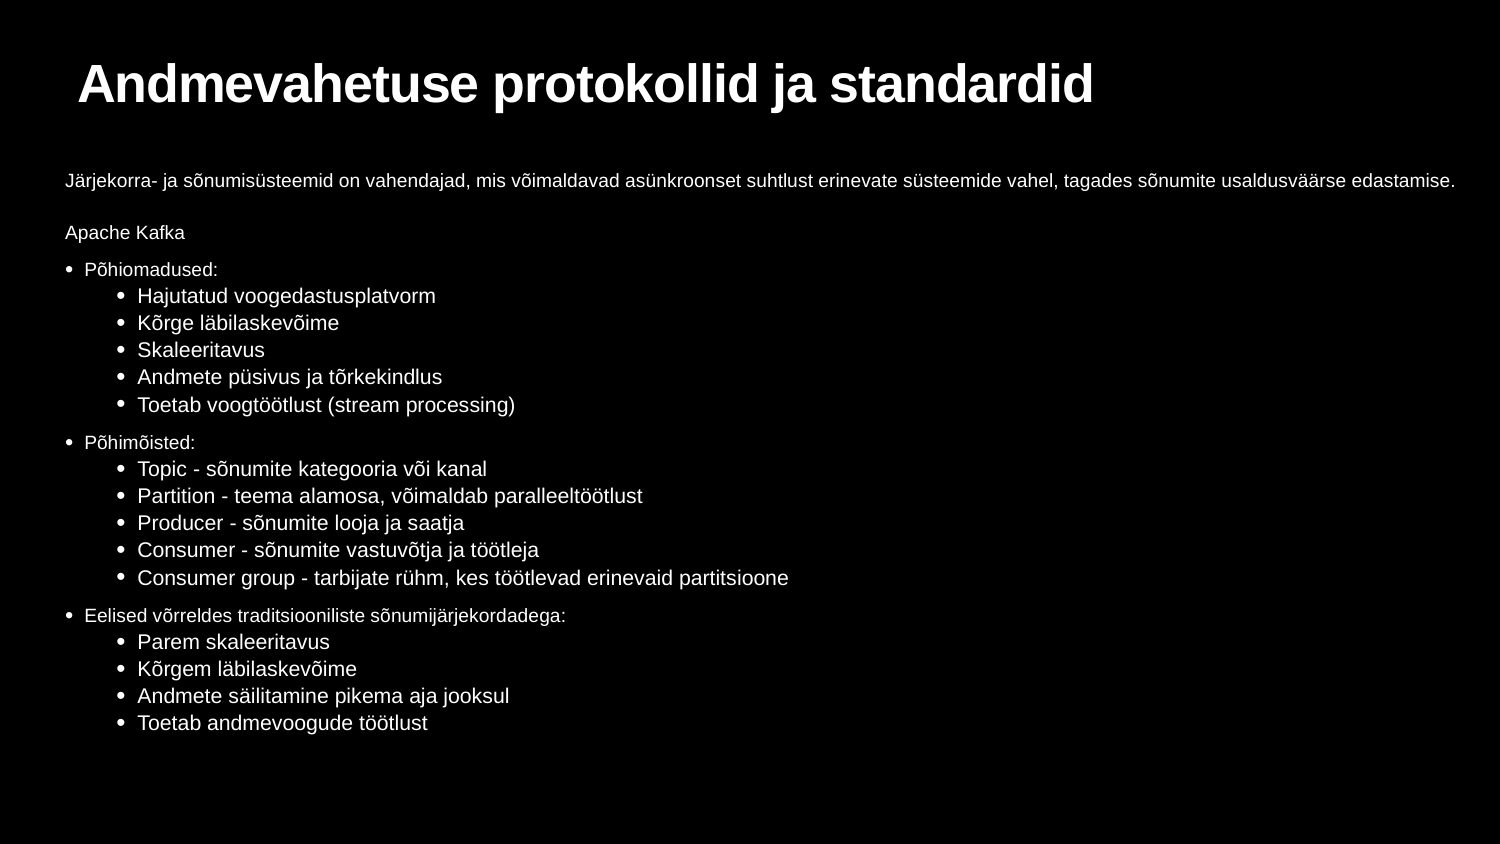

# Andmevahetuse protokollid ja standardid
Järjekorra- ja sõnumisüsteemid on vahendajad, mis võimaldavad asünkroonset suhtlust erinevate süsteemide vahel, tagades sõnumite usaldusväärse edastamise.
Apache Kafka
Põhiomadused:
Hajutatud voogedastusplatvorm
Kõrge läbilaskevõime
Skaleeritavus
Andmete püsivus ja tõrkekindlus
Toetab voogtöötlust (stream processing)
Põhimõisted:
Topic - sõnumite kategooria või kanal
Partition - teema alamosa, võimaldab paralleeltöötlust
Producer - sõnumite looja ja saatja
Consumer - sõnumite vastuvõtja ja töötleja
Consumer group - tarbijate rühm, kes töötlevad erinevaid partitsioone
Eelised võrreldes traditsiooniliste sõnumijärjekordadega:
Parem skaleeritavus
Kõrgem läbilaskevõime
Andmete säilitamine pikema aja jooksul
Toetab andmevoogude töötlust